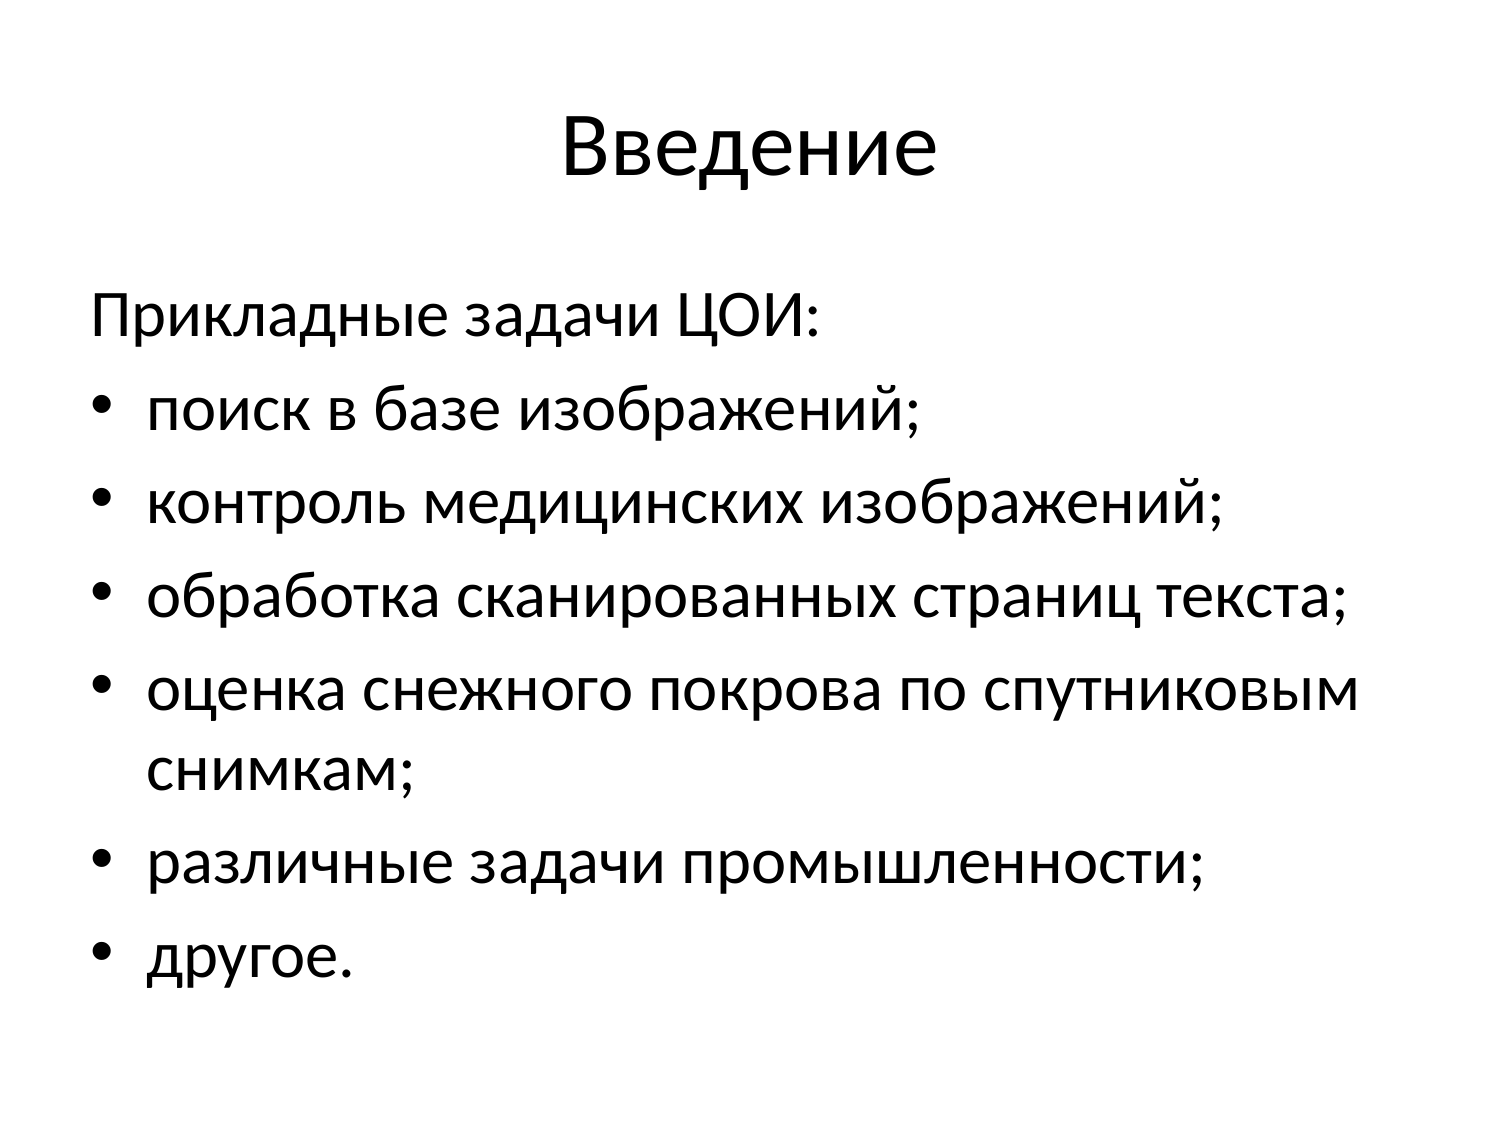

# Введение
Прикладные задачи ЦОИ:
поиск в базе изображений;
контроль медицинских изображений;
обработка сканированных страниц текста;
оценка снежного покрова по спутниковым снимкам;
различные задачи промышленности;
другое.